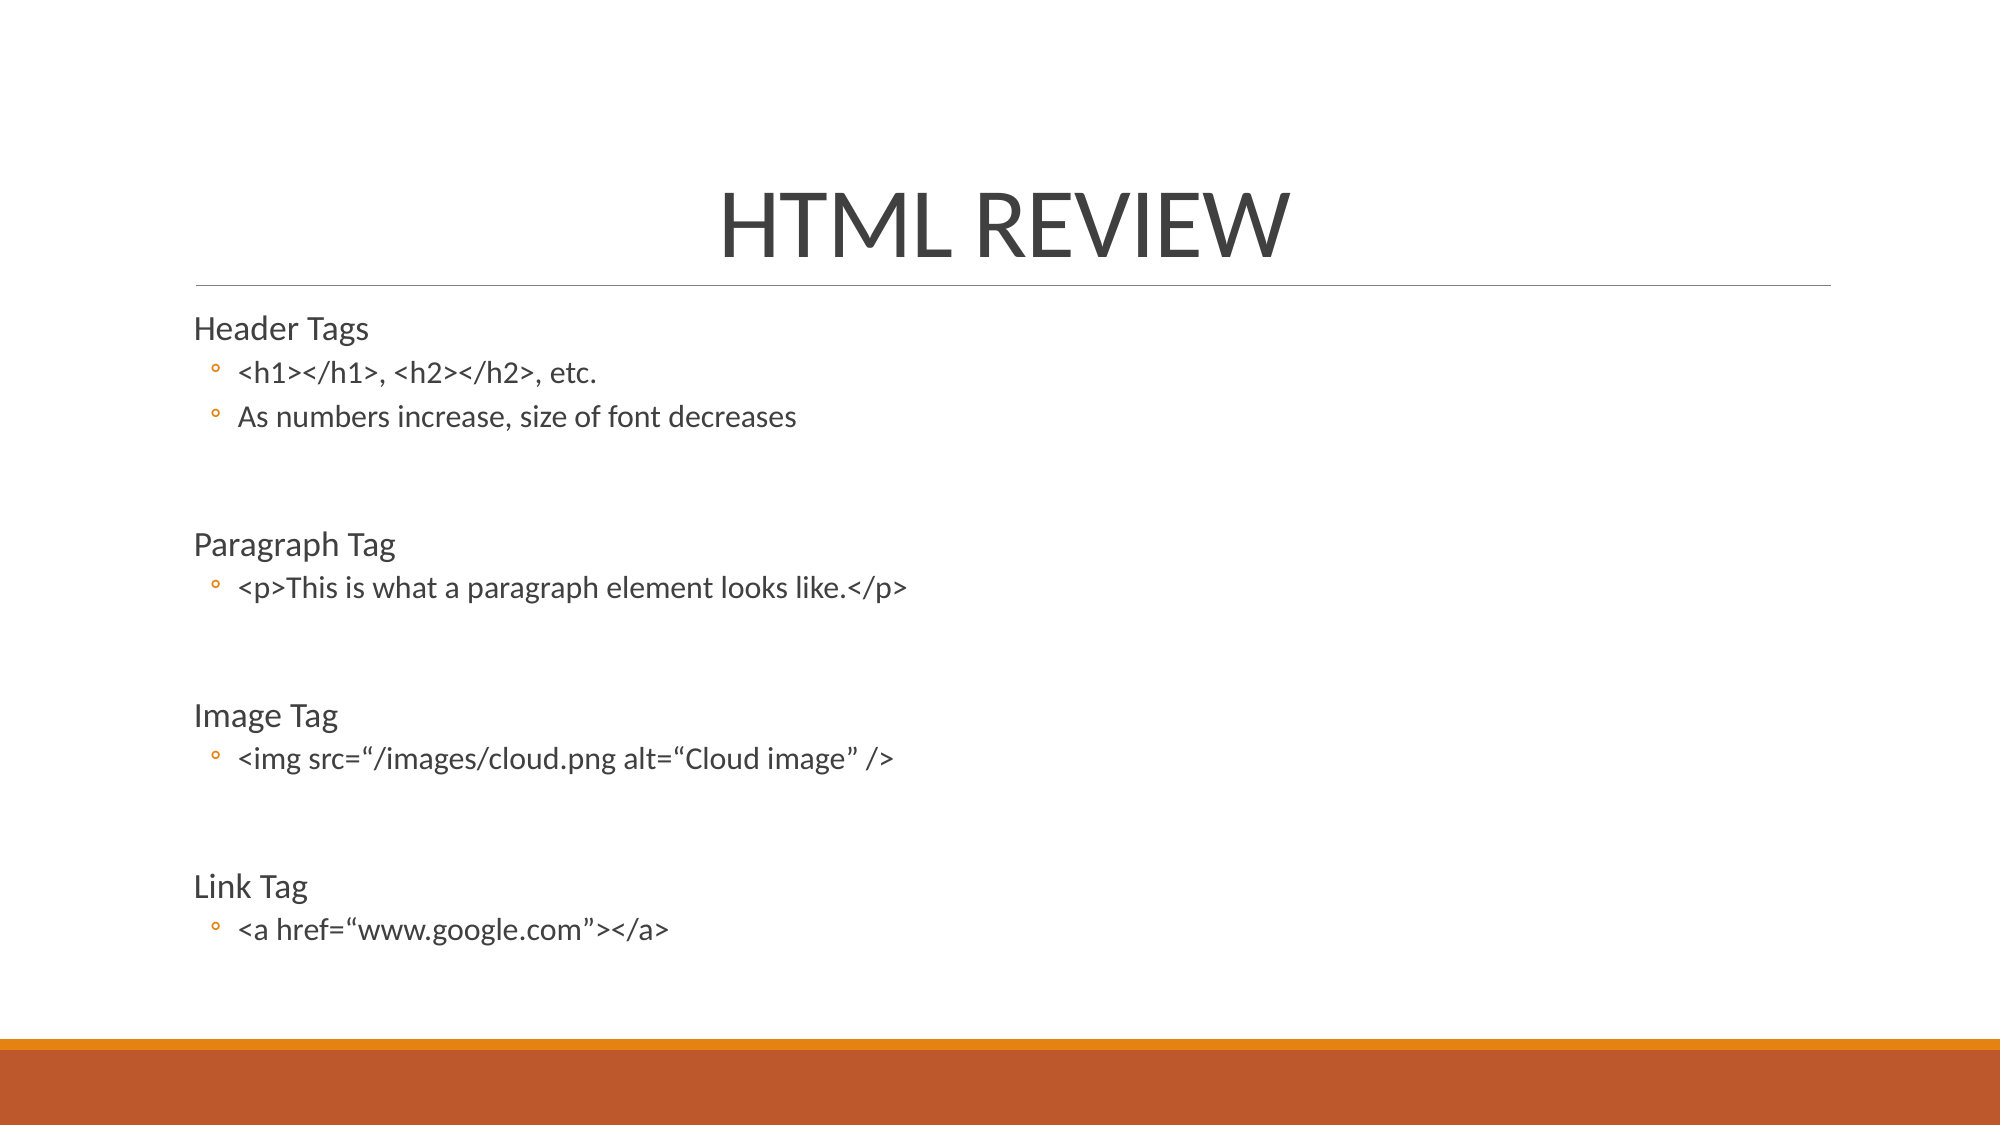

# HTML REVIEW
Header Tags
<h1></h1>, <h2></h2>, etc.
As numbers increase, size of font decreases

Paragraph Tag
<p>This is what a paragraph element looks like.</p>

Image Tag
<img src=“/images/cloud.png alt=“Cloud image” />

Link Tag
<a href=“www.google.com”></a>